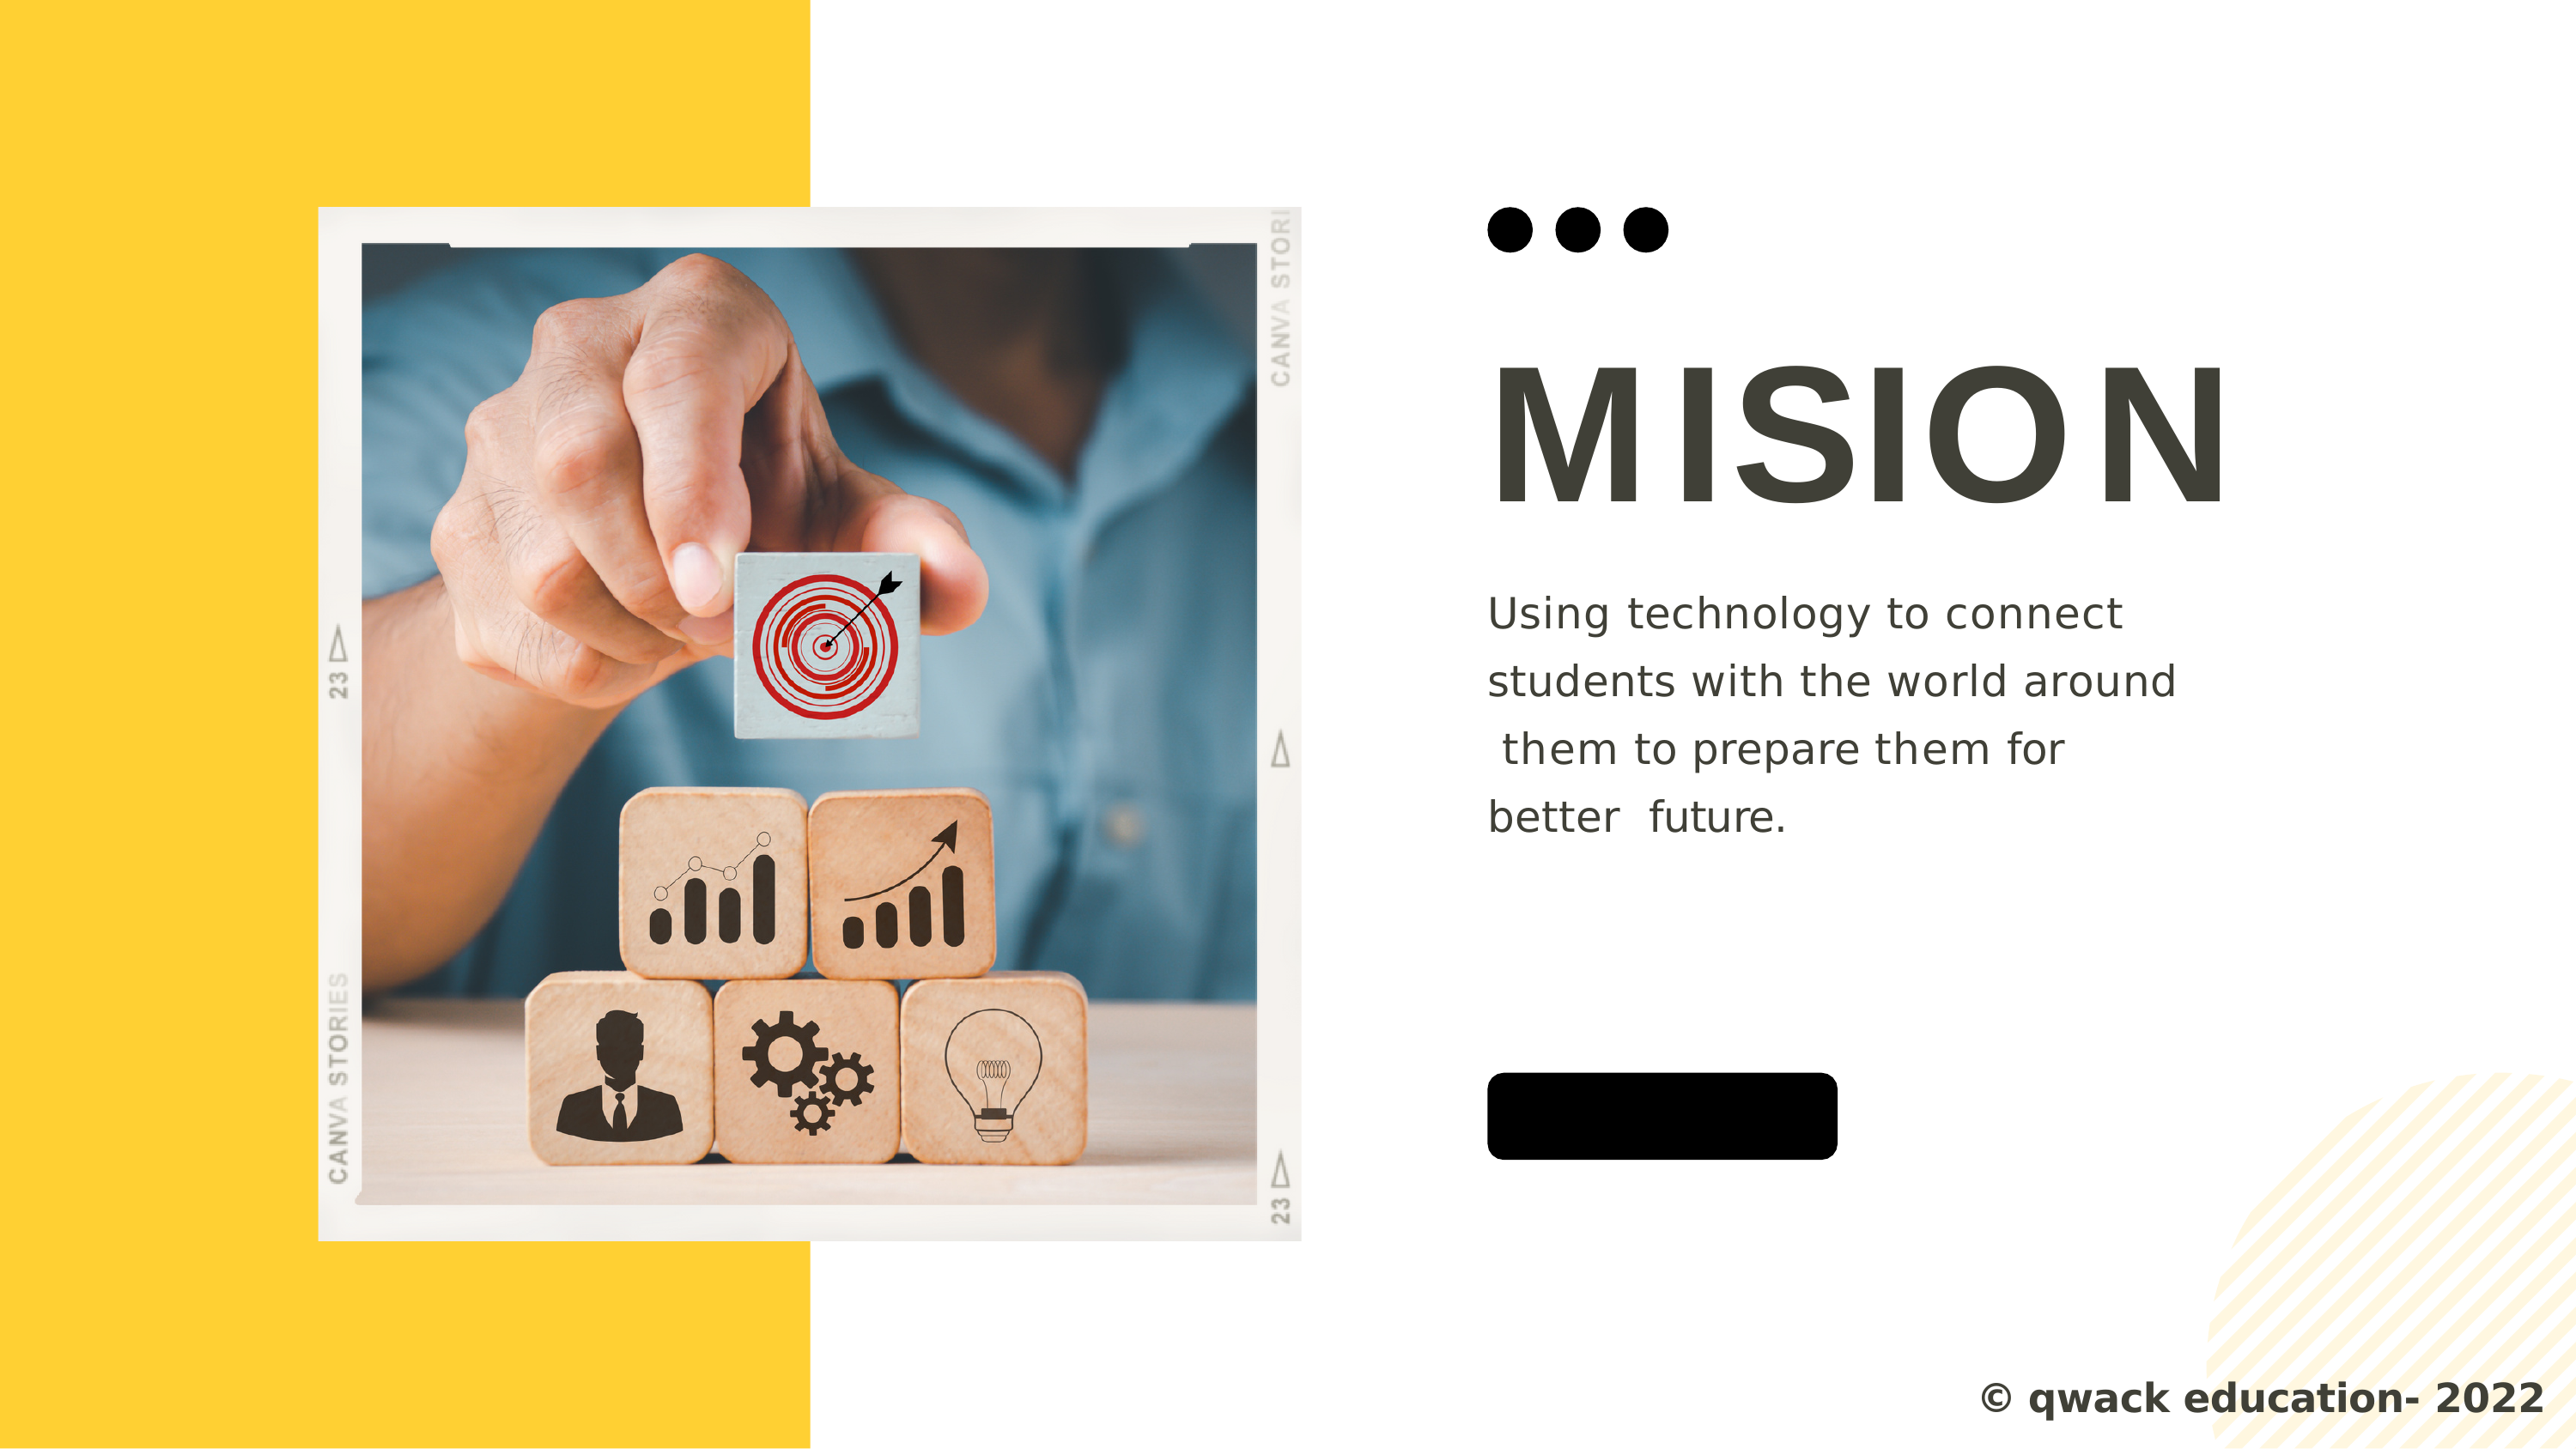

# MISION
Using technology to connect  students with the world around  them to prepare them for better  future.

© qwack education- 2022